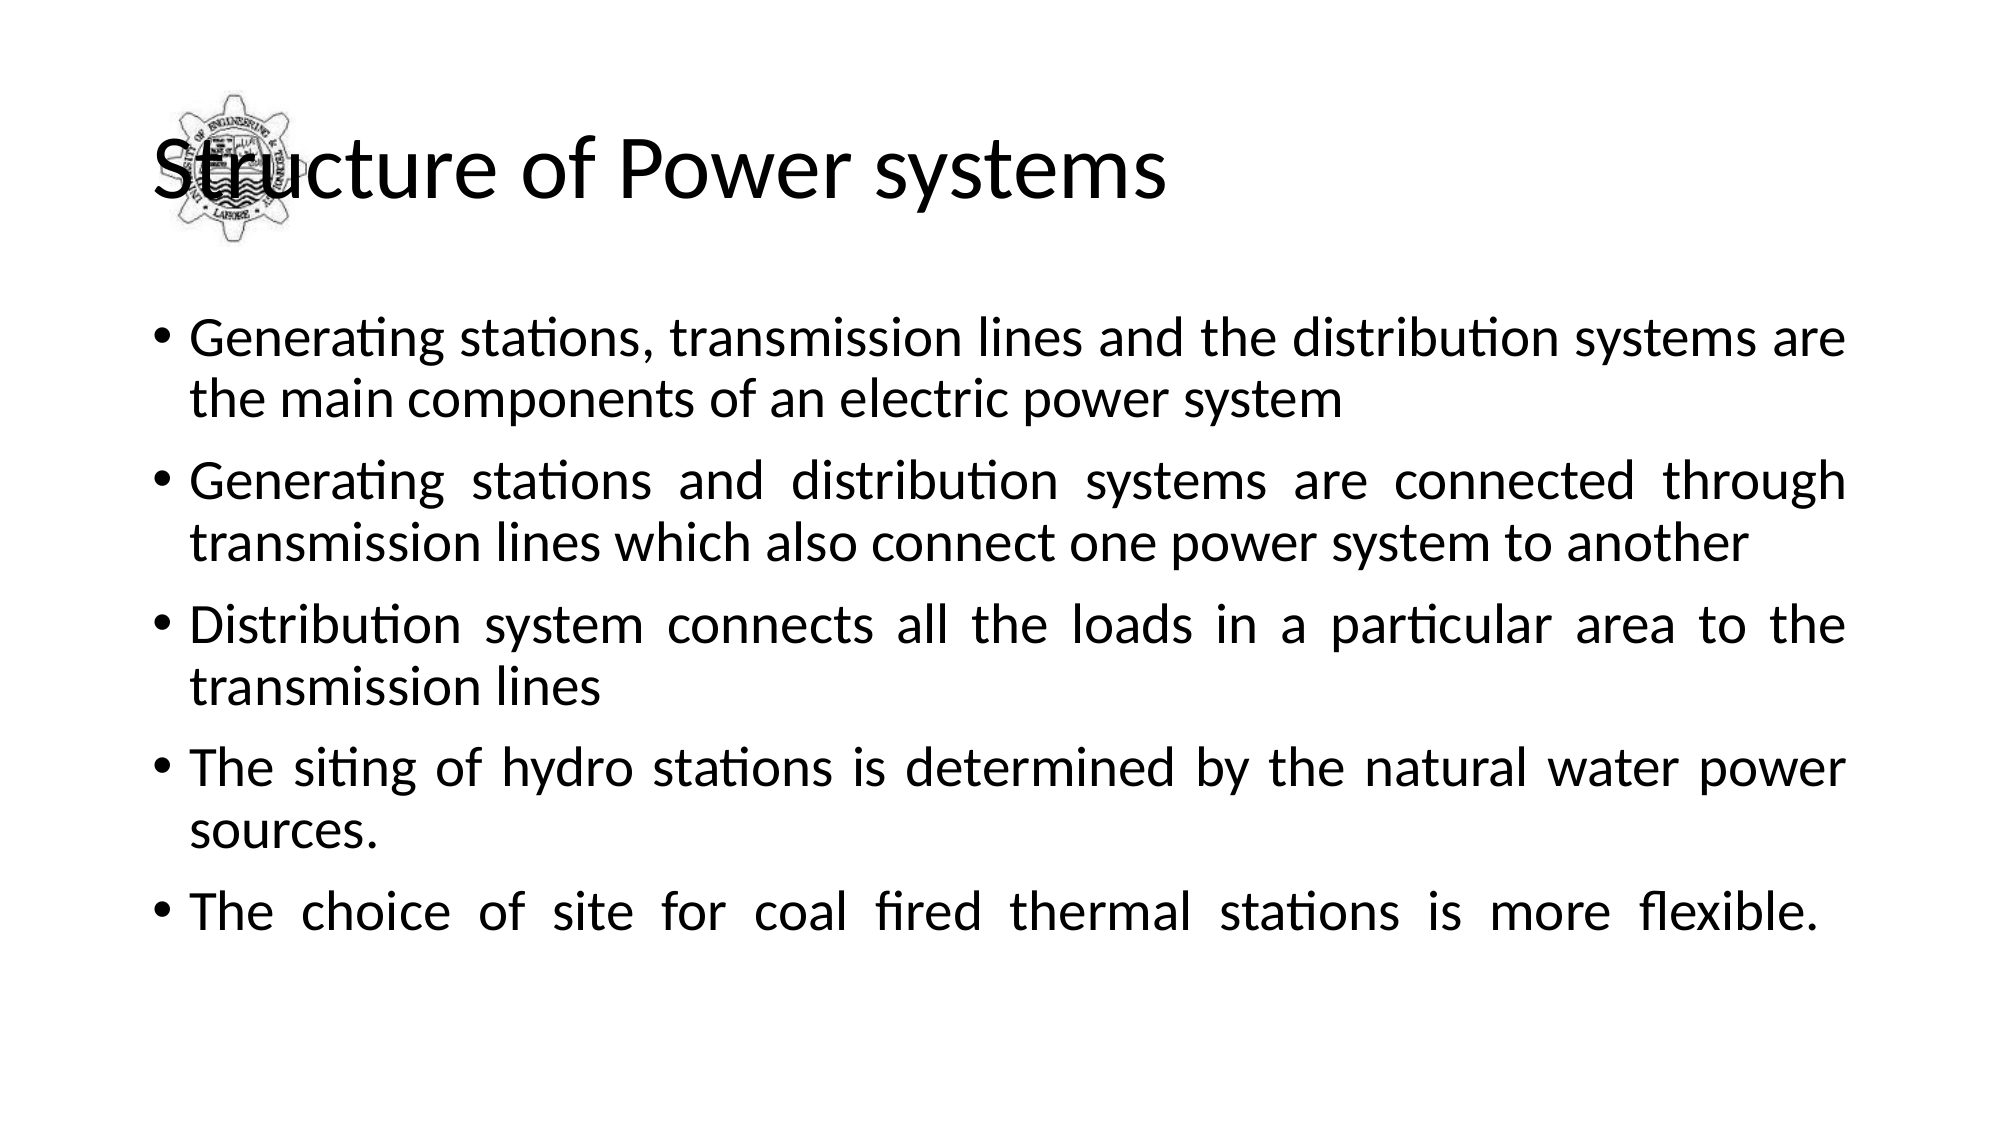

# Structure of Power systems
Generating stations, transmission lines and the distribution systems are the main components of an electric power system
Generating stations and distribution systems are connected through transmission lines which also connect one power system to another
Distribution system connects all the loads in a particular area to the transmission lines
The siting of hydro stations is determined by the natural water power
sources.
The choice of site for coal fired thermal stations is more flexible.